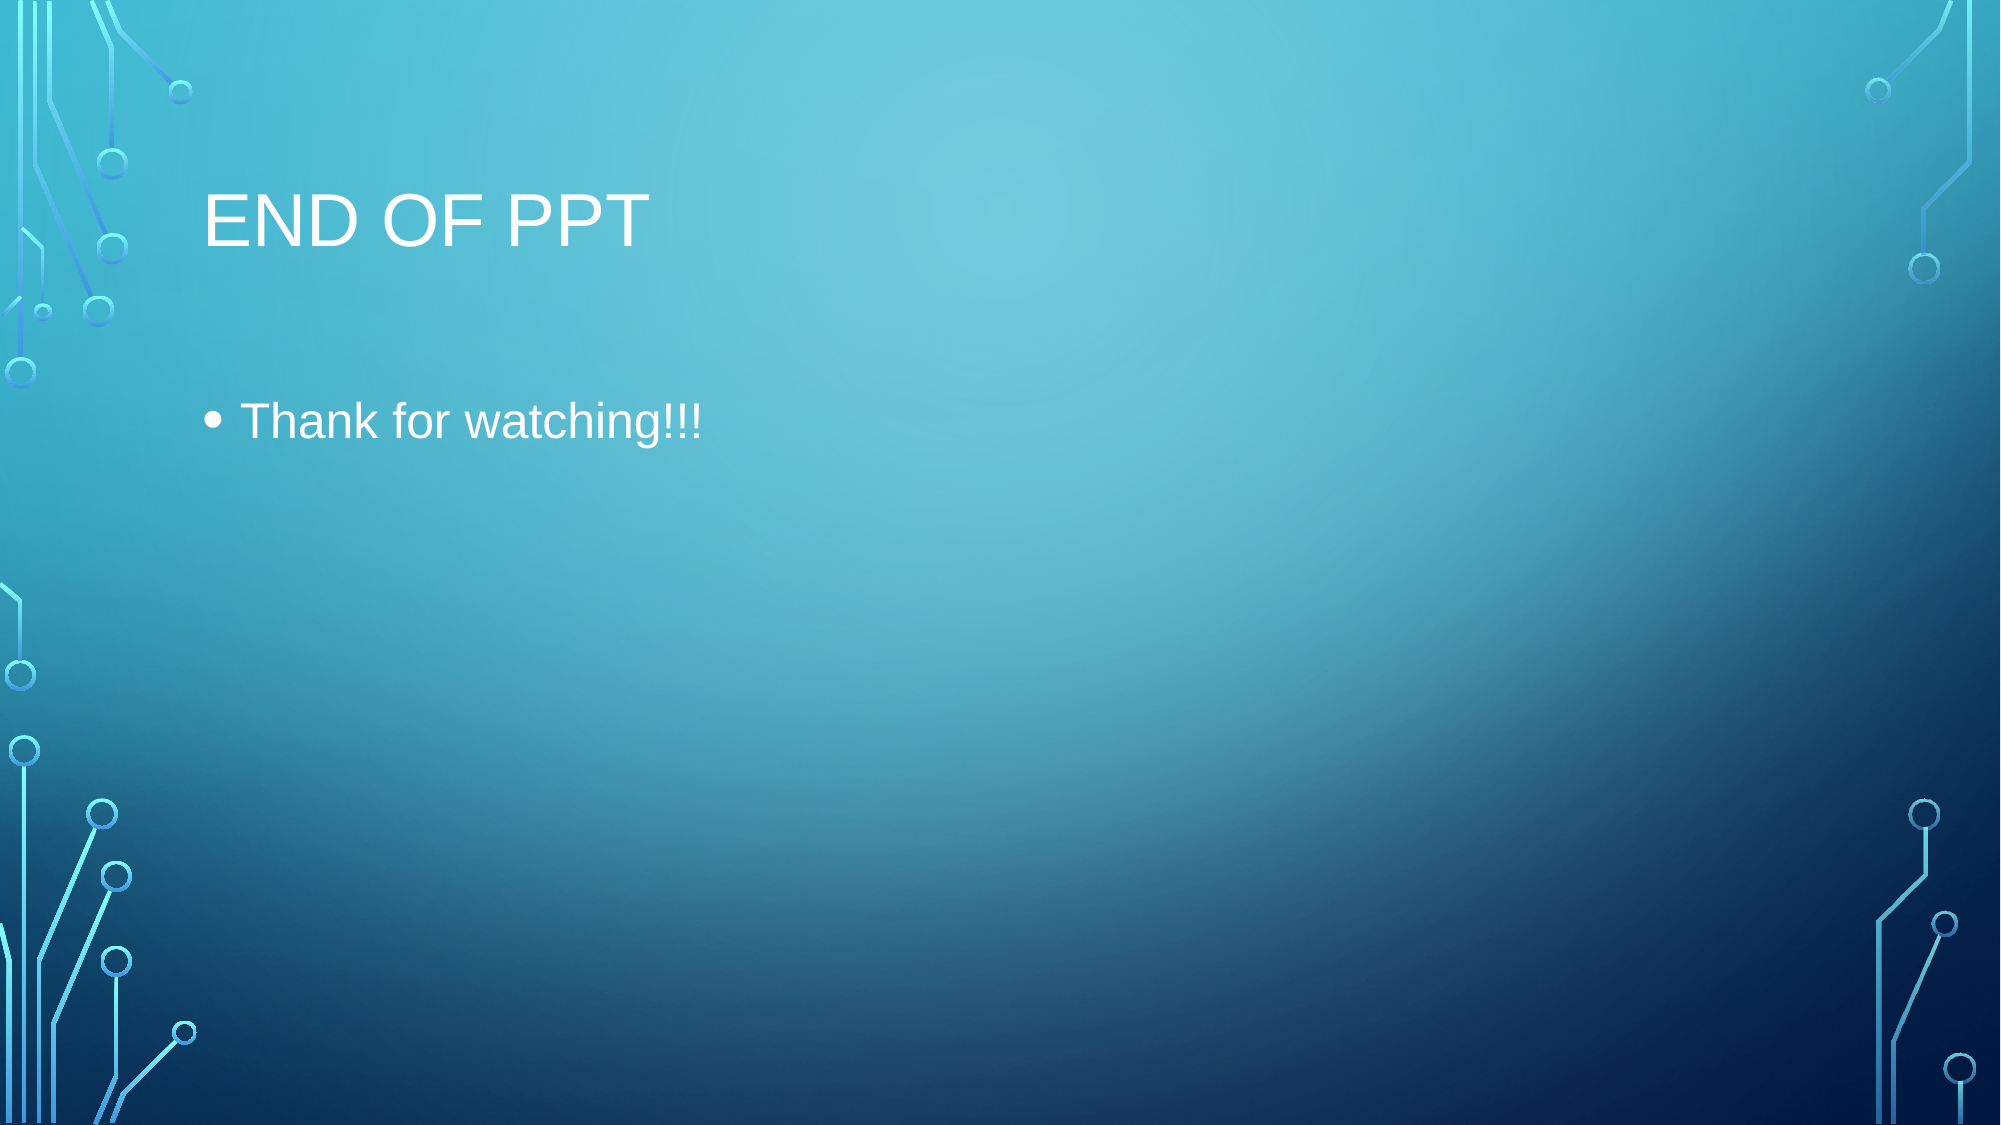

# End of ppt
Thank for watching!!!